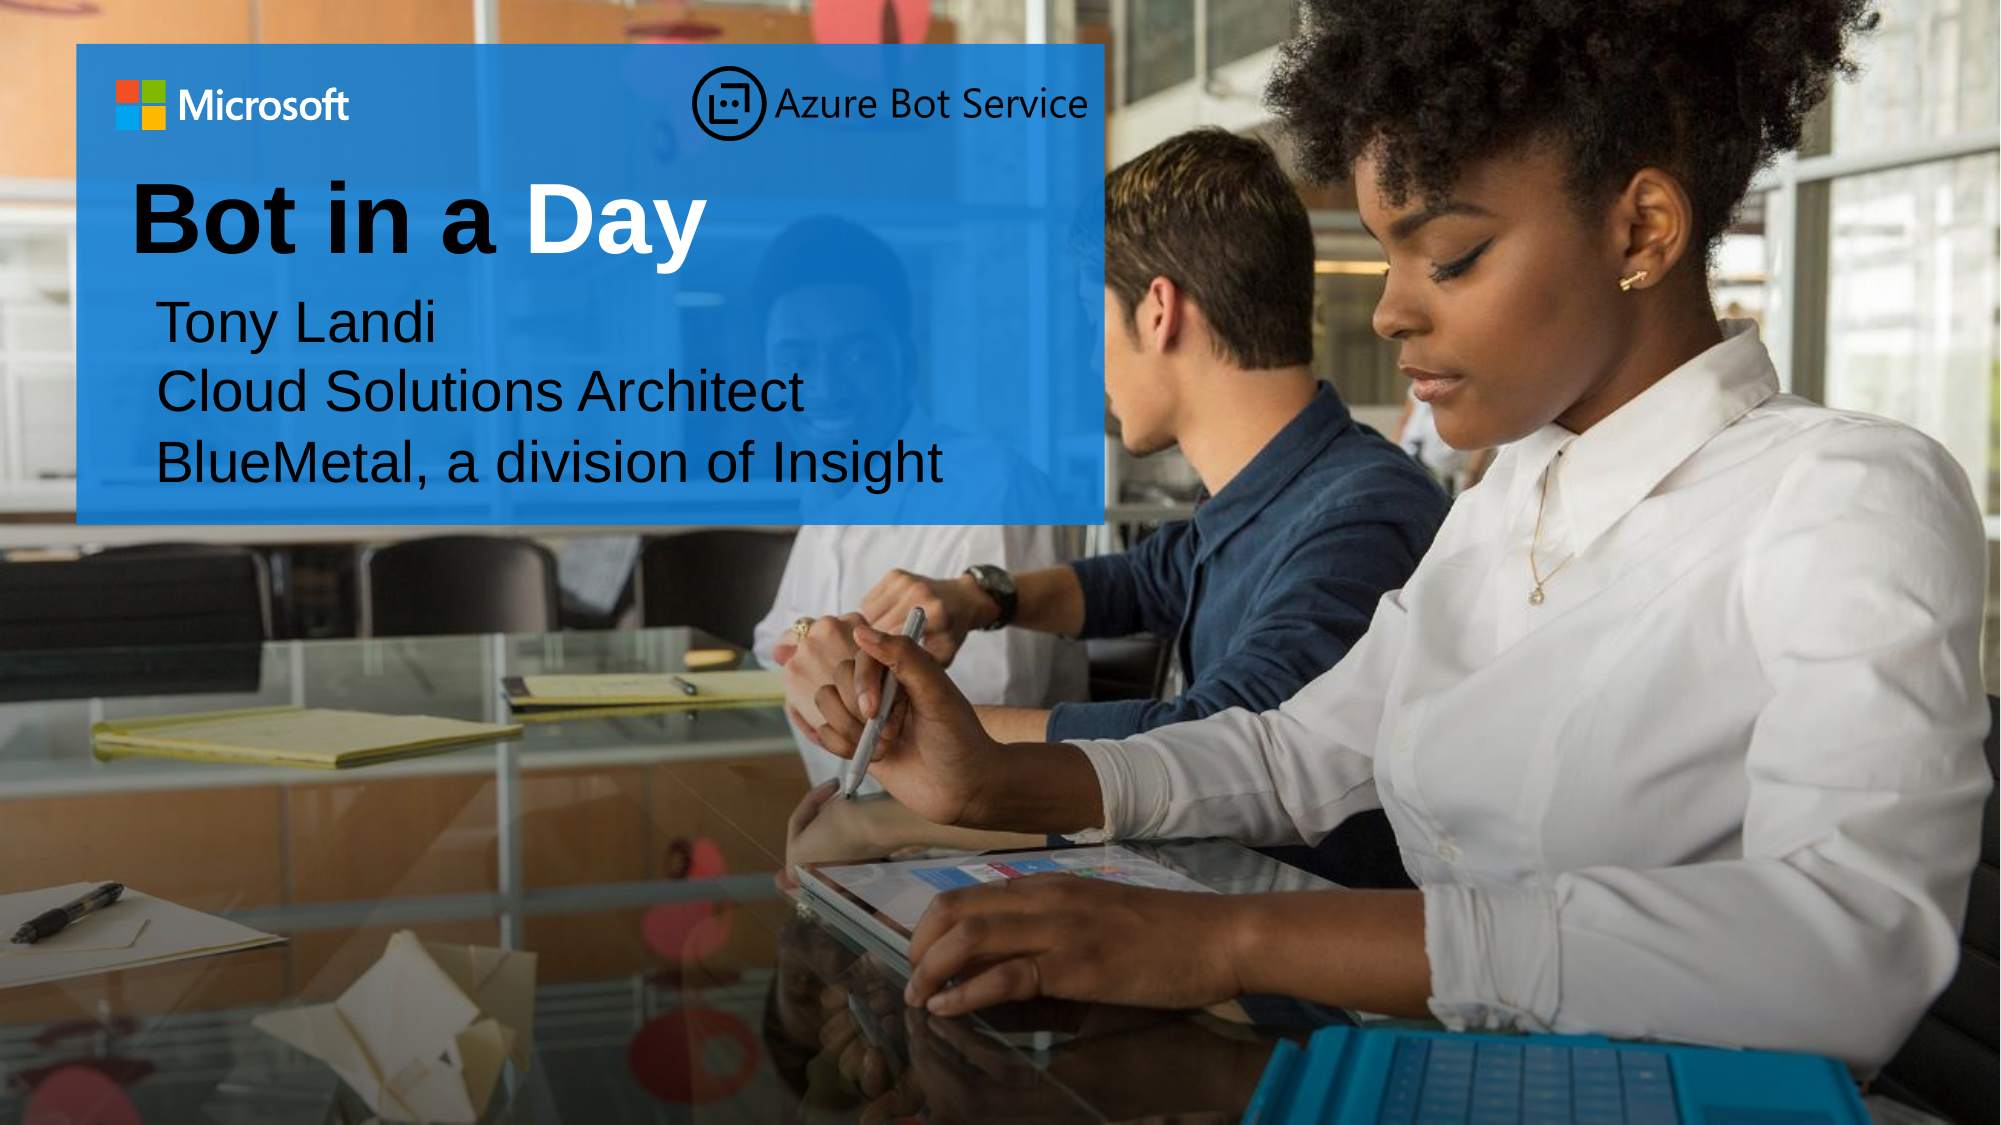

Tony Landi
Cloud Solutions Architect
BlueMetal, a division of Insight